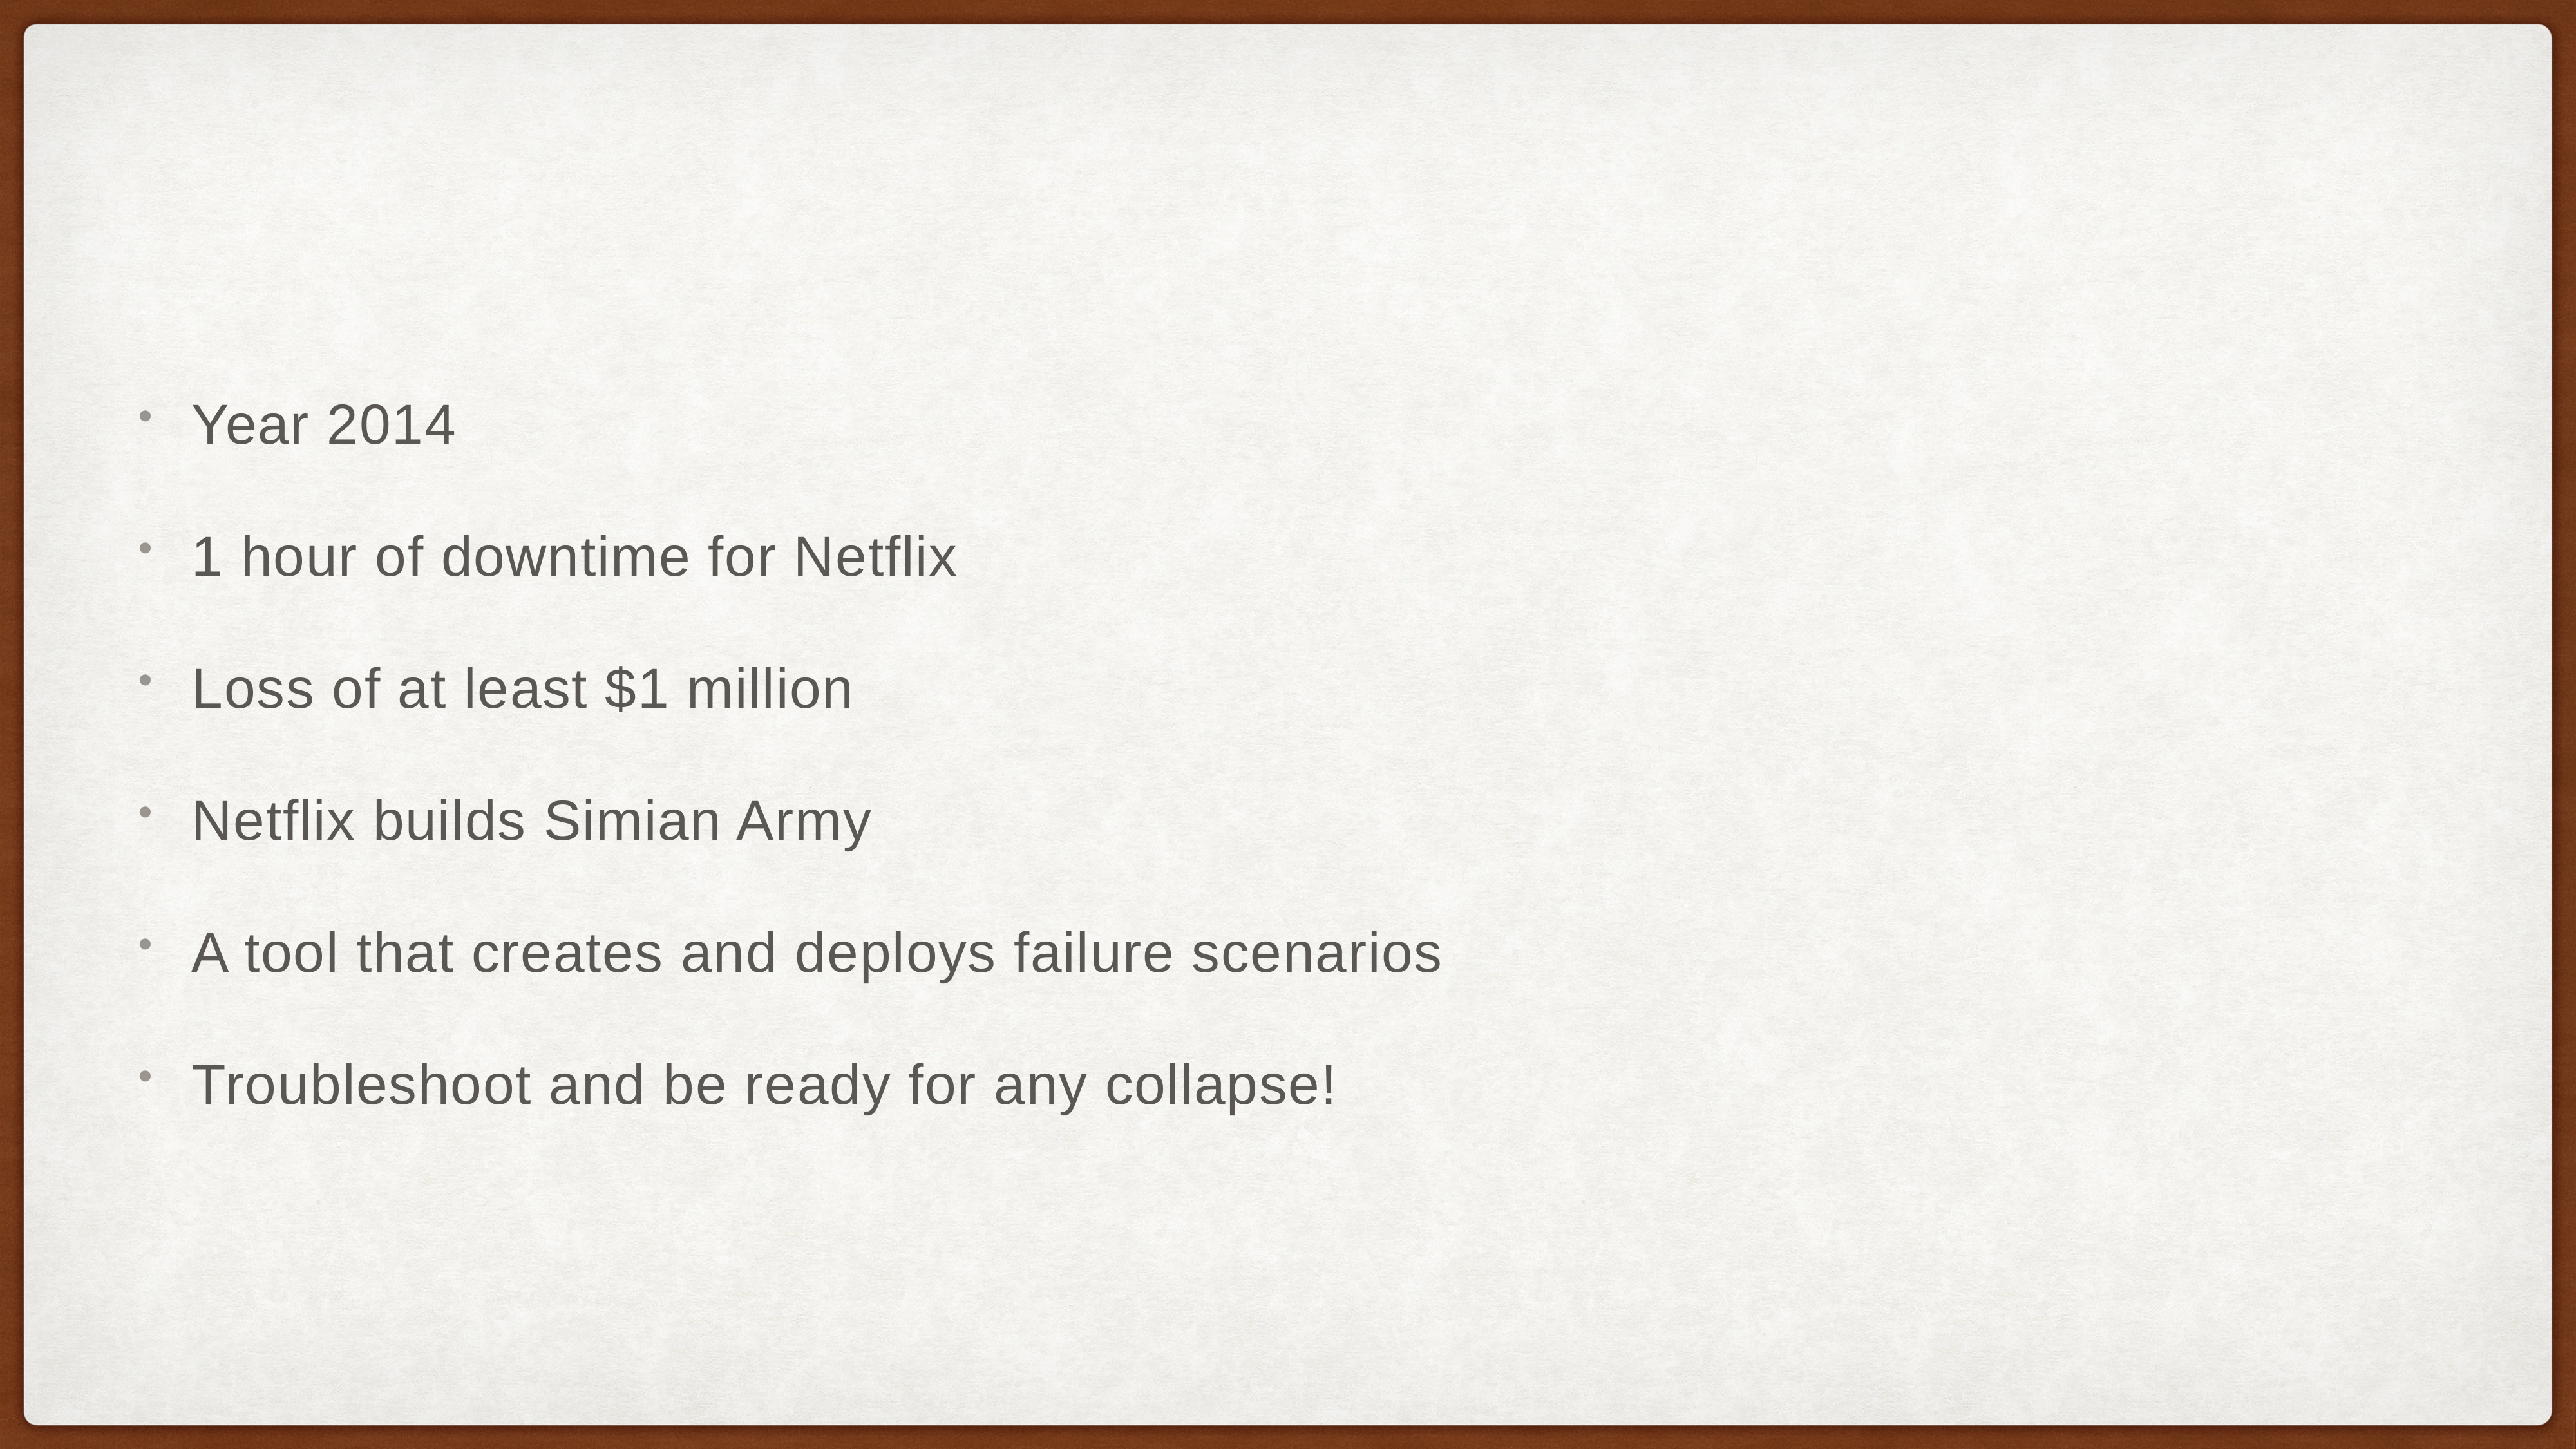

Year 2014
1 hour of downtime for Netflix
Loss of at least $1 million
Netflix builds Simian Army
A tool that creates and deploys failure scenarios
Troubleshoot and be ready for any collapse!